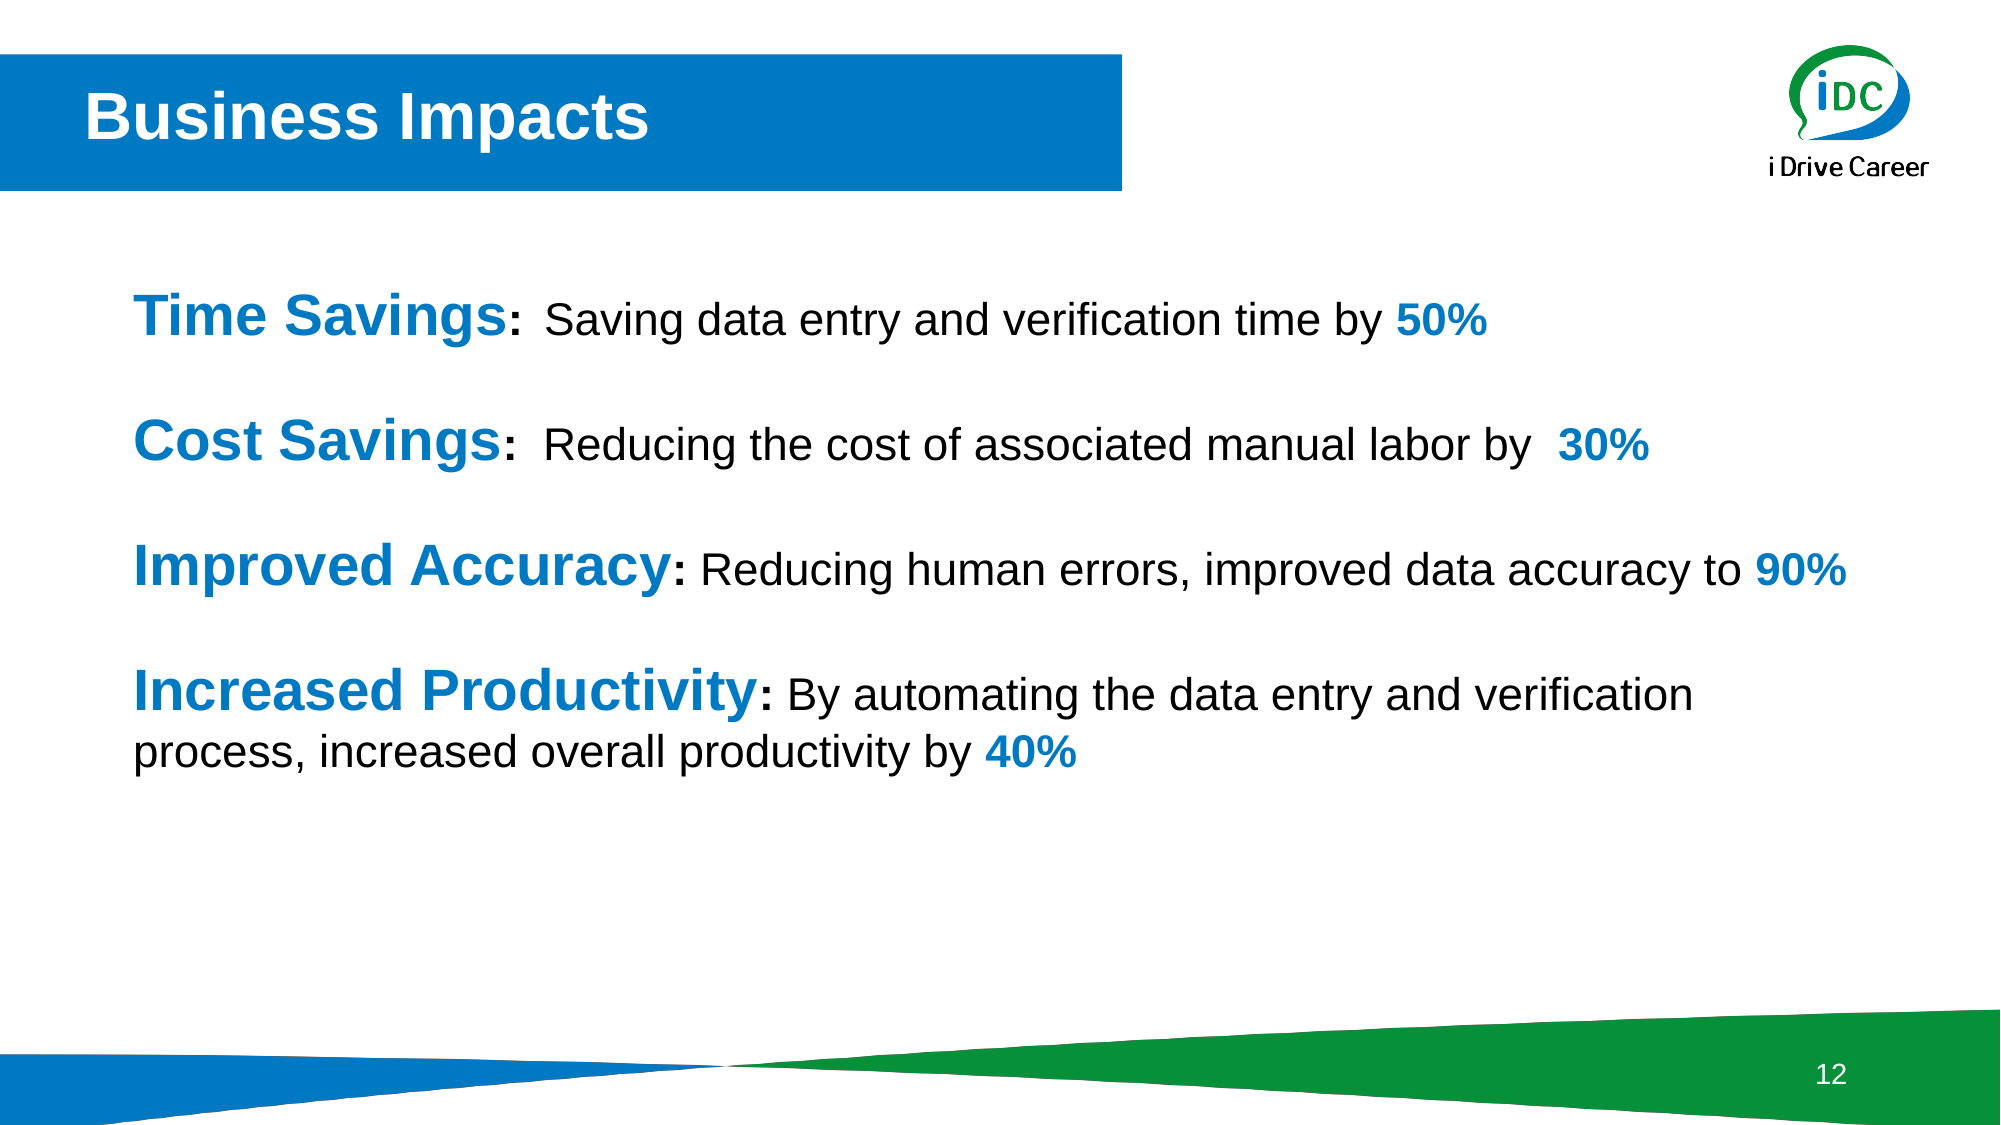

# Business Impacts
Time Savings:   Saving data entry and verification time by 50%

Cost Savings:  Reducing the cost of associated manual labor by  30%

Improved Accuracy: Reducing human errors, improved data accuracy to 90%

Increased Productivity: By automating the data entry and verification process, increased overall productivity by 40%

12